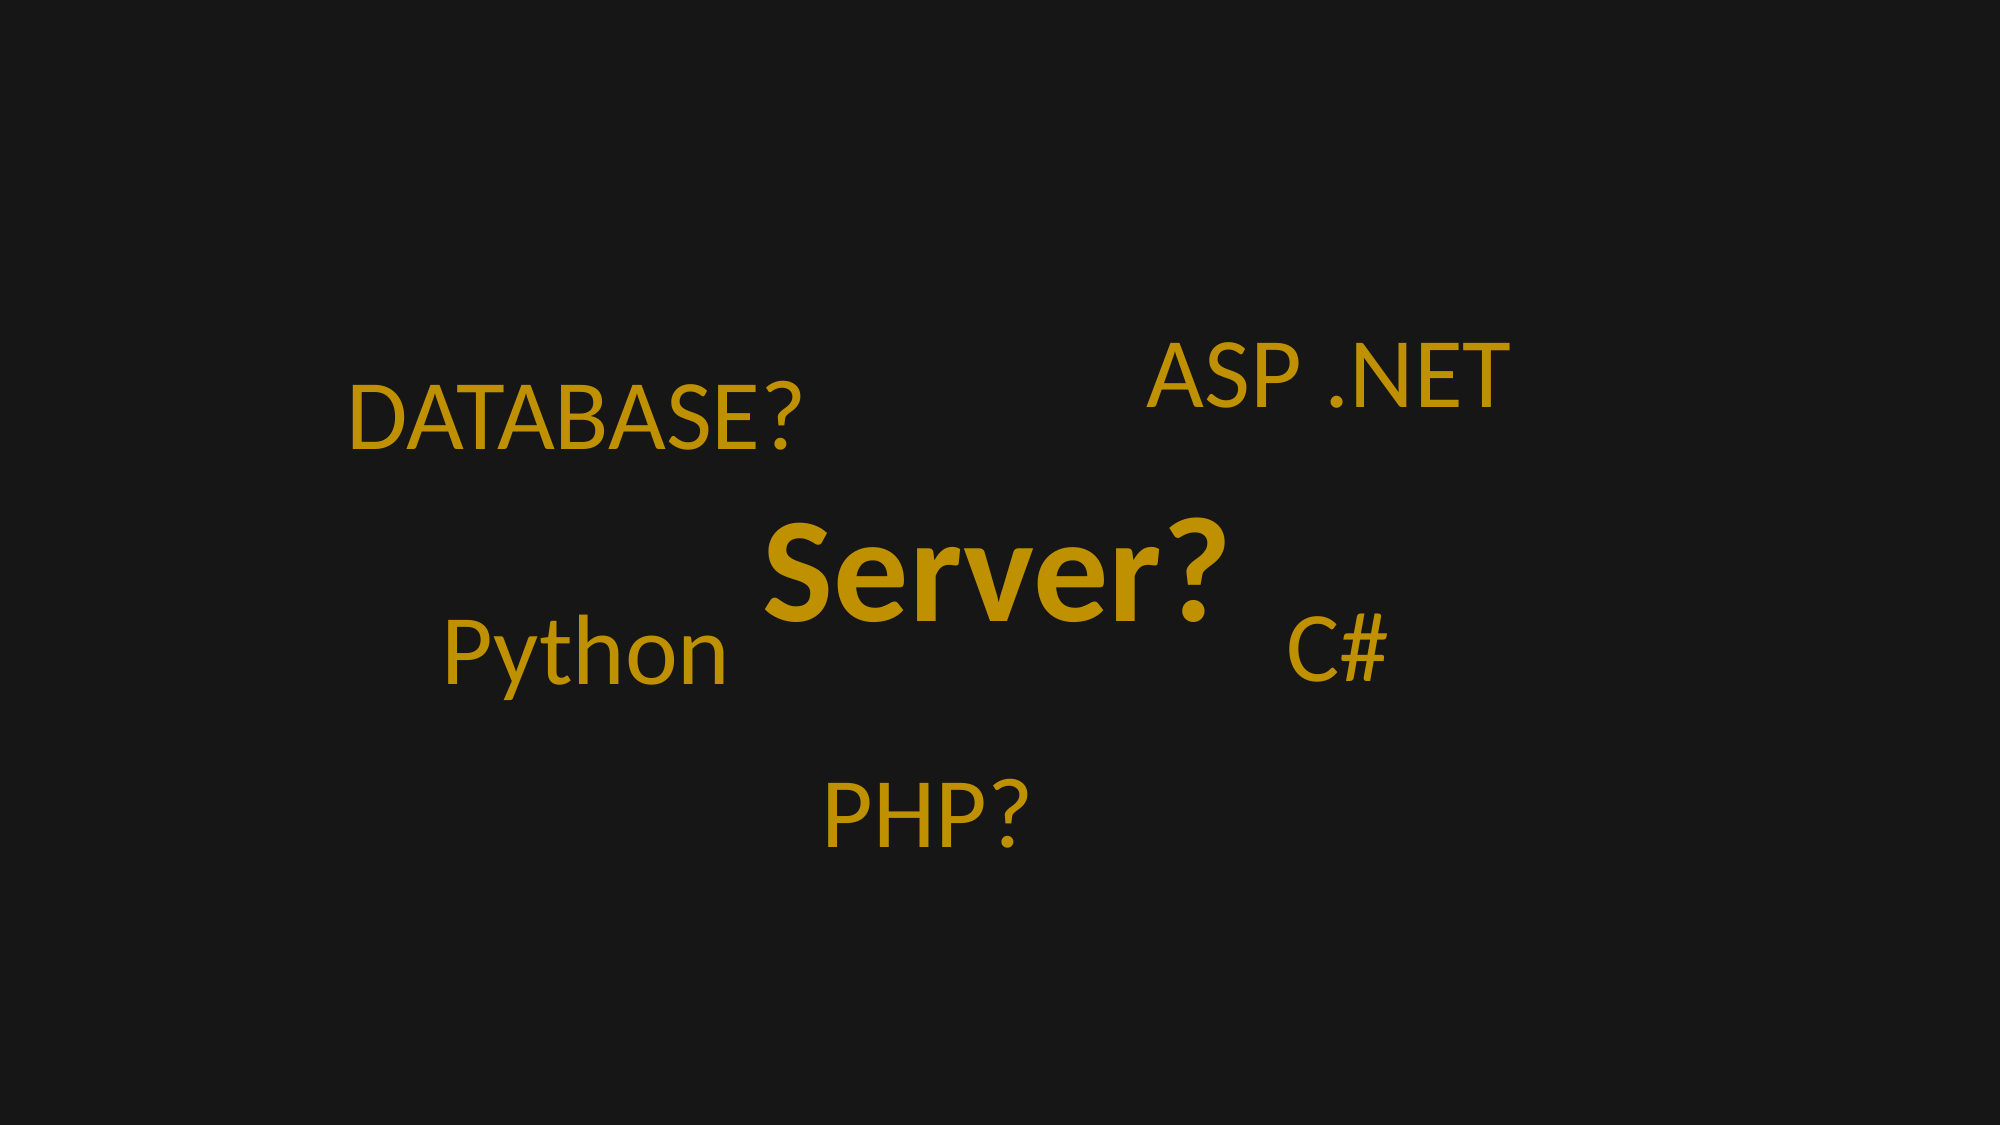

ASP .NET
DATABASE?
Server?
C#
Python
PHP?